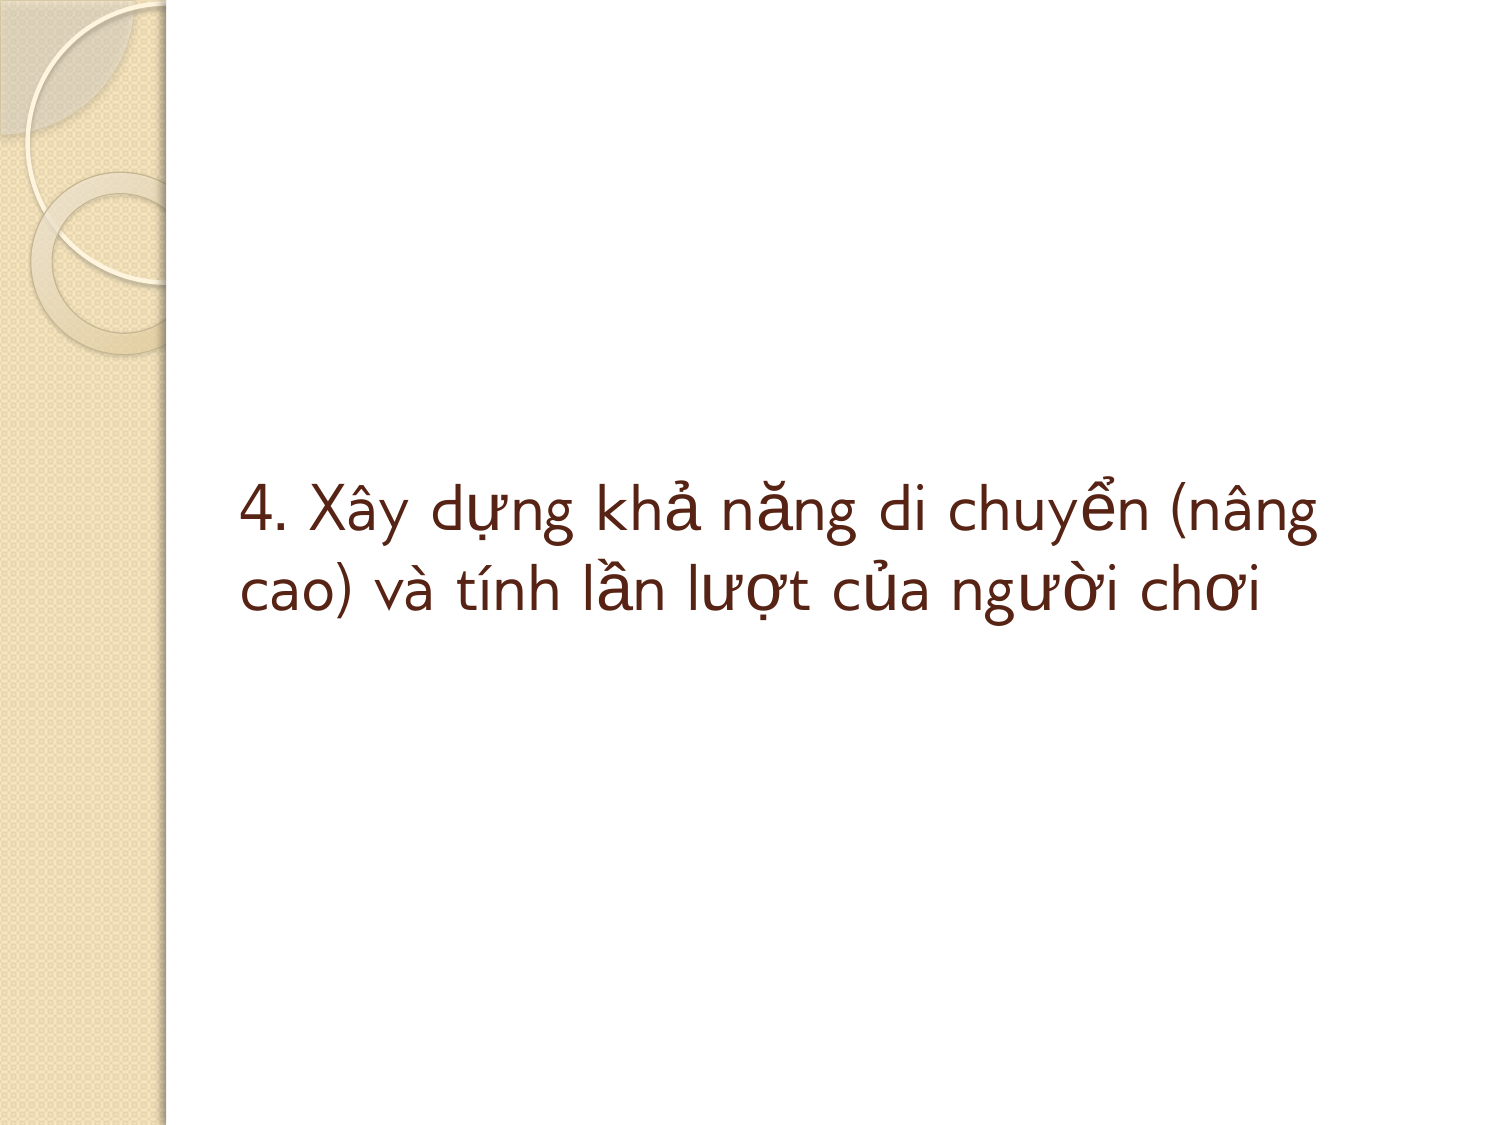

# 4. Xây dựng khả năng di chuyển (nâng cao) và tính lần lượt của người chơi